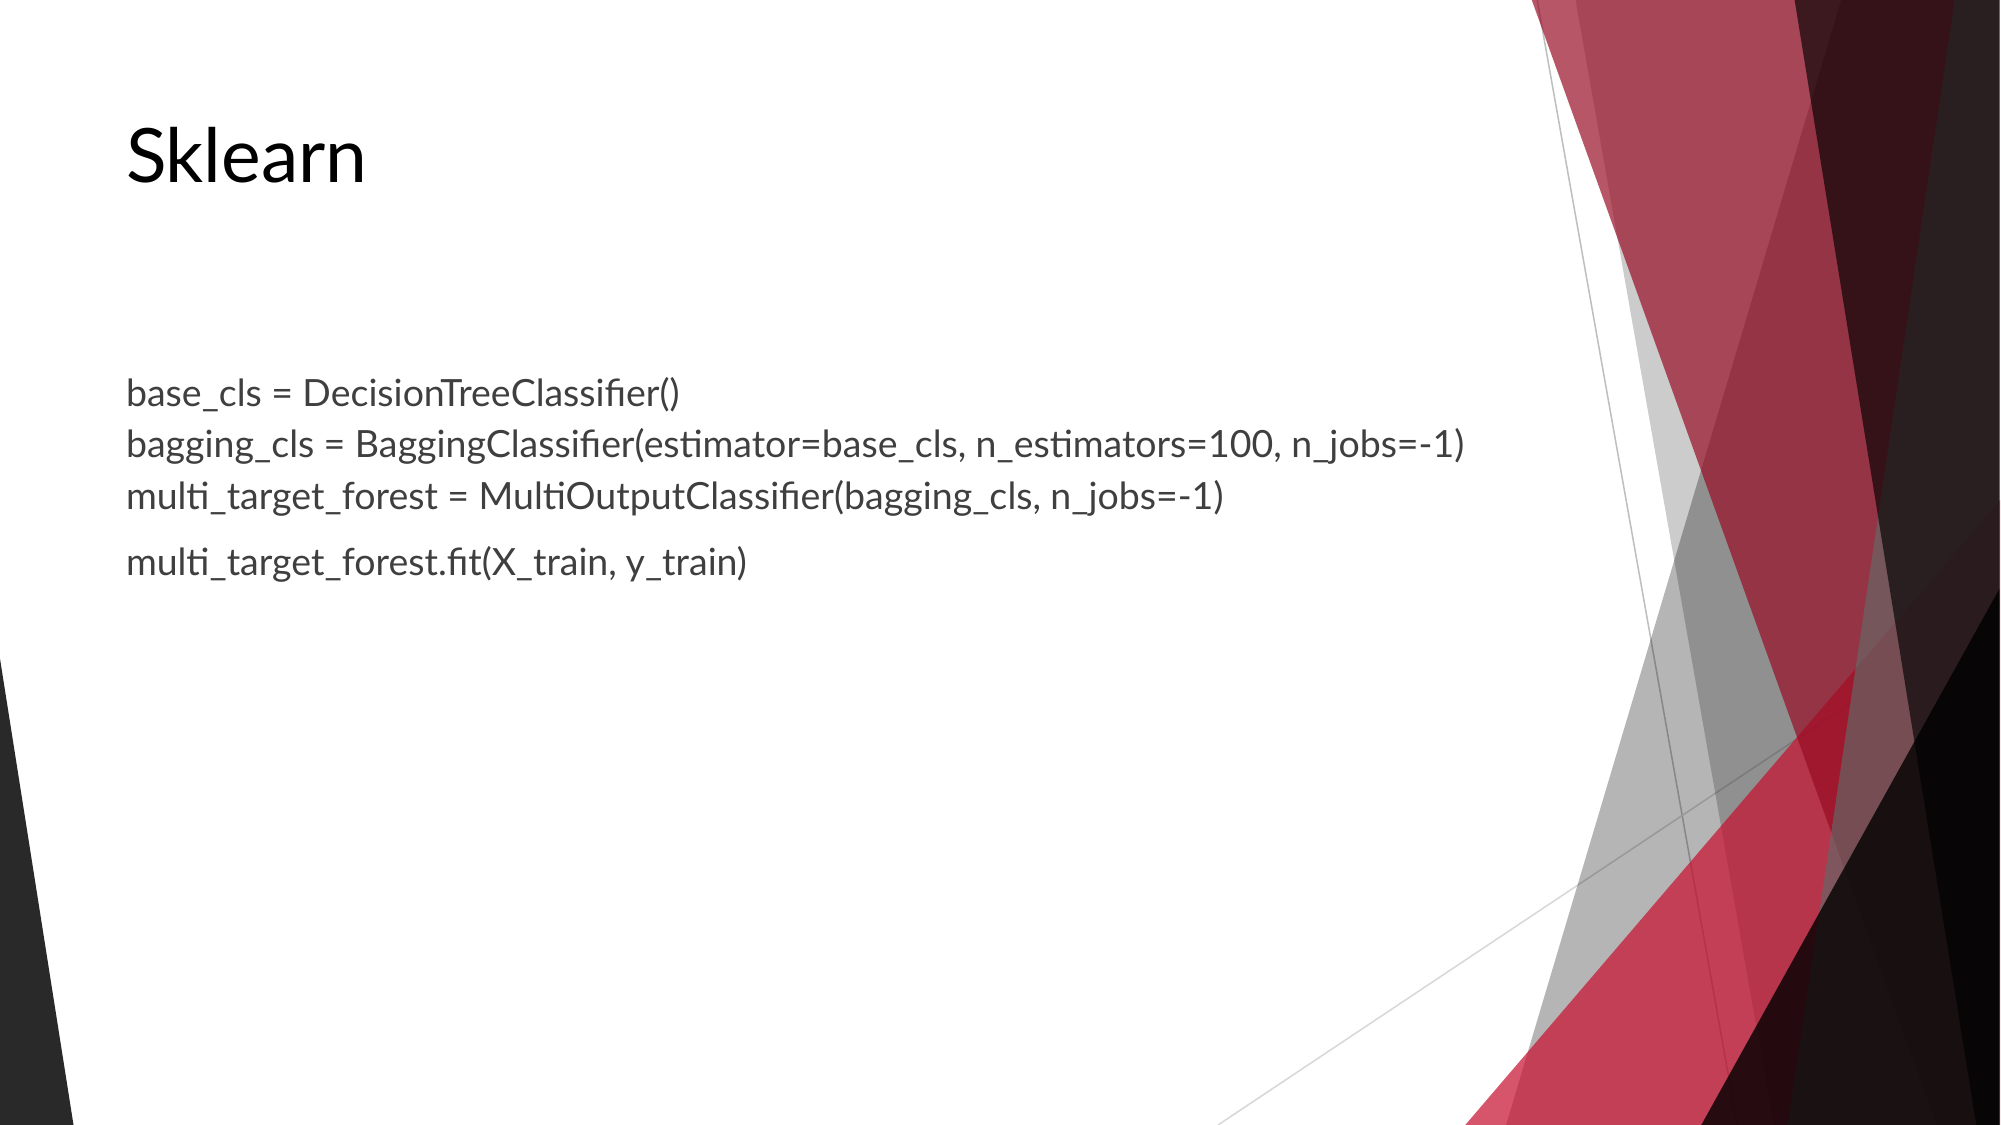

# Sklearn
base_cls = DecisionTreeClassifier()
bagging_cls = BaggingClassifier(estimator=base_cls, n_estimators=100, n_jobs=-1)
multi_target_forest = MultiOutputClassifier(bagging_cls, n_jobs=-1)
multi_target_forest.fit(X_train, y_train)